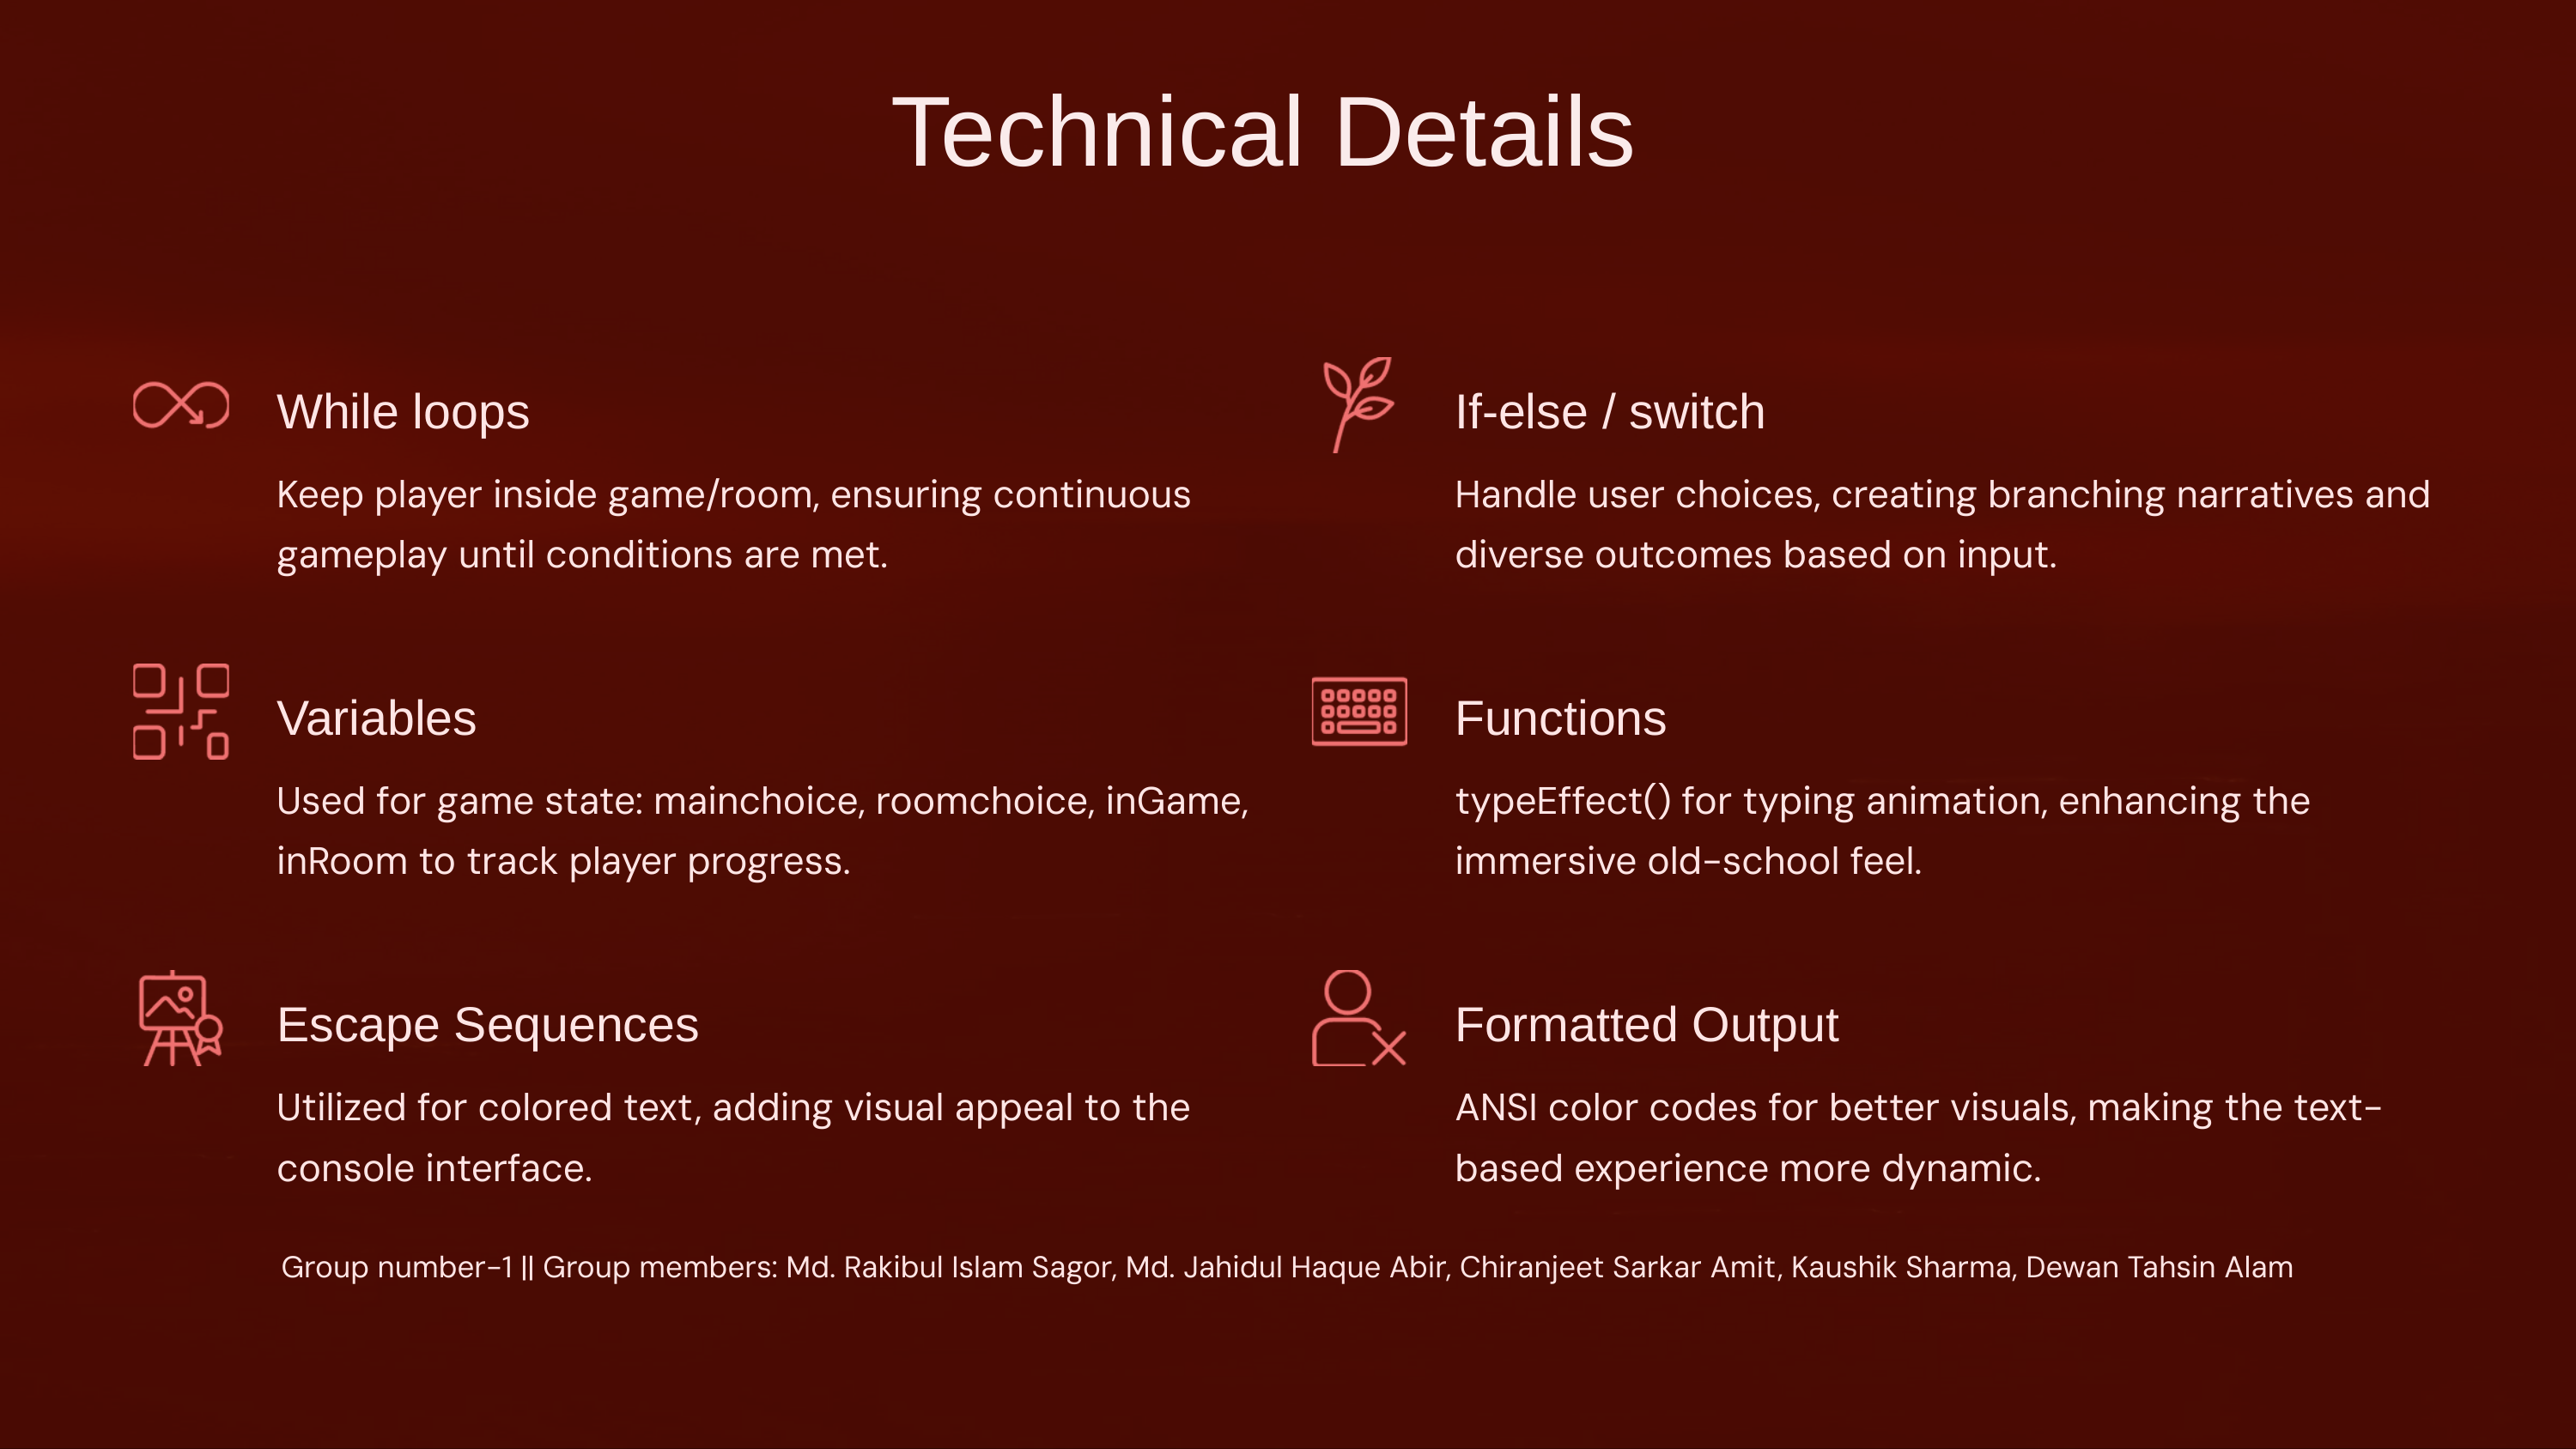

Technical Details

While loops
If-else / switch
Keep player inside game/room, ensuring continuous gameplay until conditions are met.
Handle user choices, creating branching narratives and diverse outcomes based on input.

Variables
Functions
Used for game state: mainchoice, roomchoice, inGame, inRoom to track player progress.
typeEffect() for typing animation, enhancing the immersive old-school feel.

Escape Sequences
Formatted Output
Utilized for colored text, adding visual appeal to the console interface.
ANSI color codes for better visuals, making the text-based experience more dynamic.
Group number-1 || Group members: Md. Rakibul Islam Sagor, Md. Jahidul Haque Abir, Chiranjeet Sarkar Amit, Kaushik Sharma, Dewan Tahsin Alam